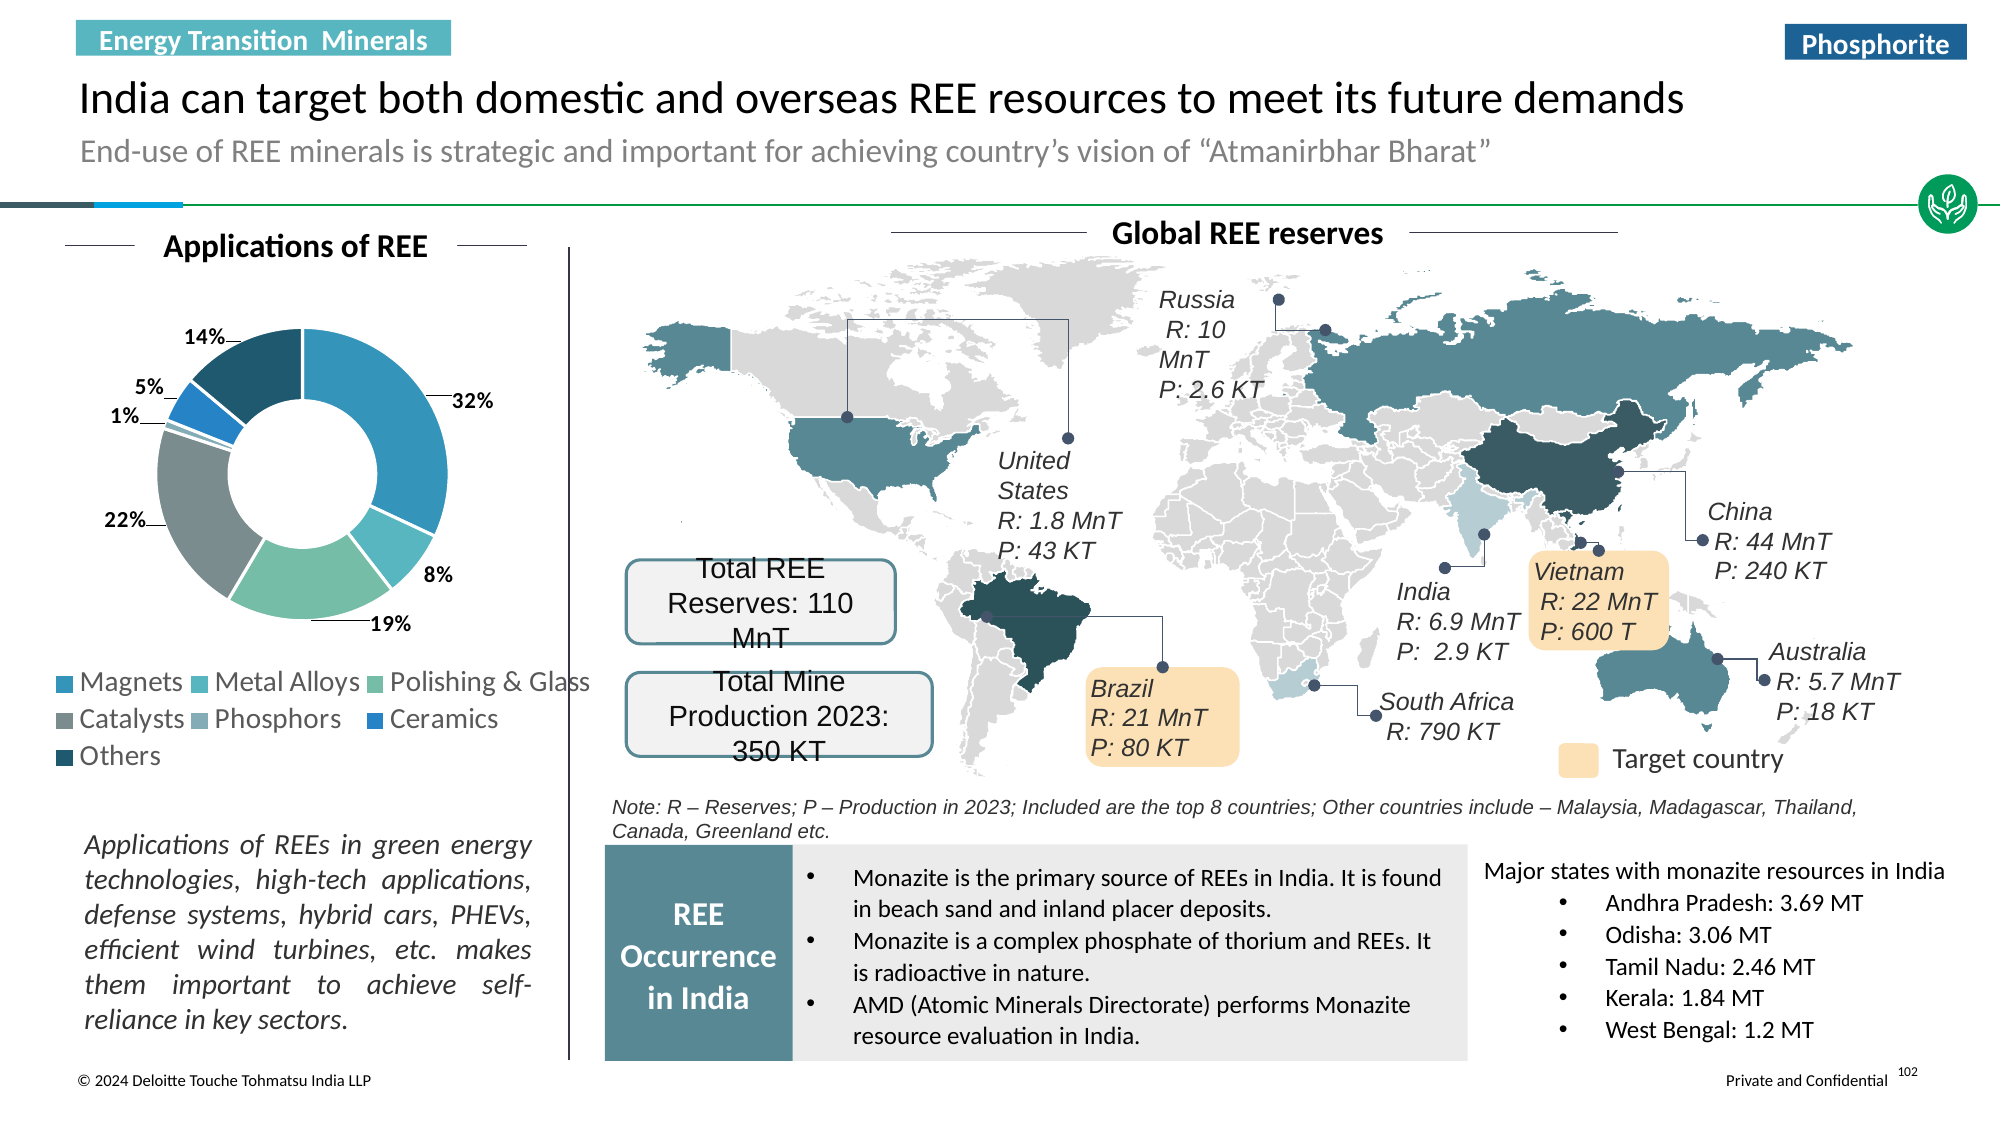

Energy Transition  Minerals
Phosphorite
# India can target both domestic and overseas REE resources to meet its future demands
End-use of REE minerals is strategic and important for achieving country’s vision of “Atmanirbhar Bharat”
Global REE reserves
Applications of REE

China
 R: 44 MnT
 P: 240 KT
Russia
 R: 10 MnT
P: 2.6 KT
United States
R: 1.8 MnT
P: 43 KT
Vietnam
 R: 22 MnT
 P: 600 T
India
R: 6.9 MnT
P:  2.9 KT
Brazil
R: 21 MnT
P: 80 KT
South Africa
 R: 790 KT
Note: R – Reserves; P – Production in 2023; Included are the top 8 countries; Other countries include – Malaysia, Madagascar, Thailand, Canada, Greenland etc.

### Chart

| Category |  |
|---|---|
| Magnets | 0.3197163761807591 |
| Metal Alloys | 0.07559822368801301 |
| Polishing & Glass | 0.18956535589804638 |
| Catalysts | 0.21575254883011907 |
| Phosphors | 0.009774754727434153 |
| Ceramics | 0.0505998522768445 |
| Others | 0.13899288839878368 |
Total REE Reserves: 110 MnT
Australia
 R: 5.7 MnT
 P: 18 KT
Total Mine Production 2023: 350 KT
Target country

Applications of REEs in green energy technologies, high-tech applications, defense systems, hybrid cars, PHEVs, efficient wind turbines, etc. makes them important to achieve self-reliance in key sectors.
Major states with monazite resources in India
Andhra Pradesh: 3.69 MT
Odisha: 3.06 MT
Tamil Nadu: 2.46 MT
Kerala: 1.84 MT
West Bengal: 1.2 MT

Monazite is the primary source of REEs in India. It is found in beach sand and inland placer deposits.
Monazite is a complex phosphate of thorium and REEs. It is radioactive in nature.
AMD (Atomic Minerals Directorate) performs Monazite resource evaluation in India.
REE Occurrence in India